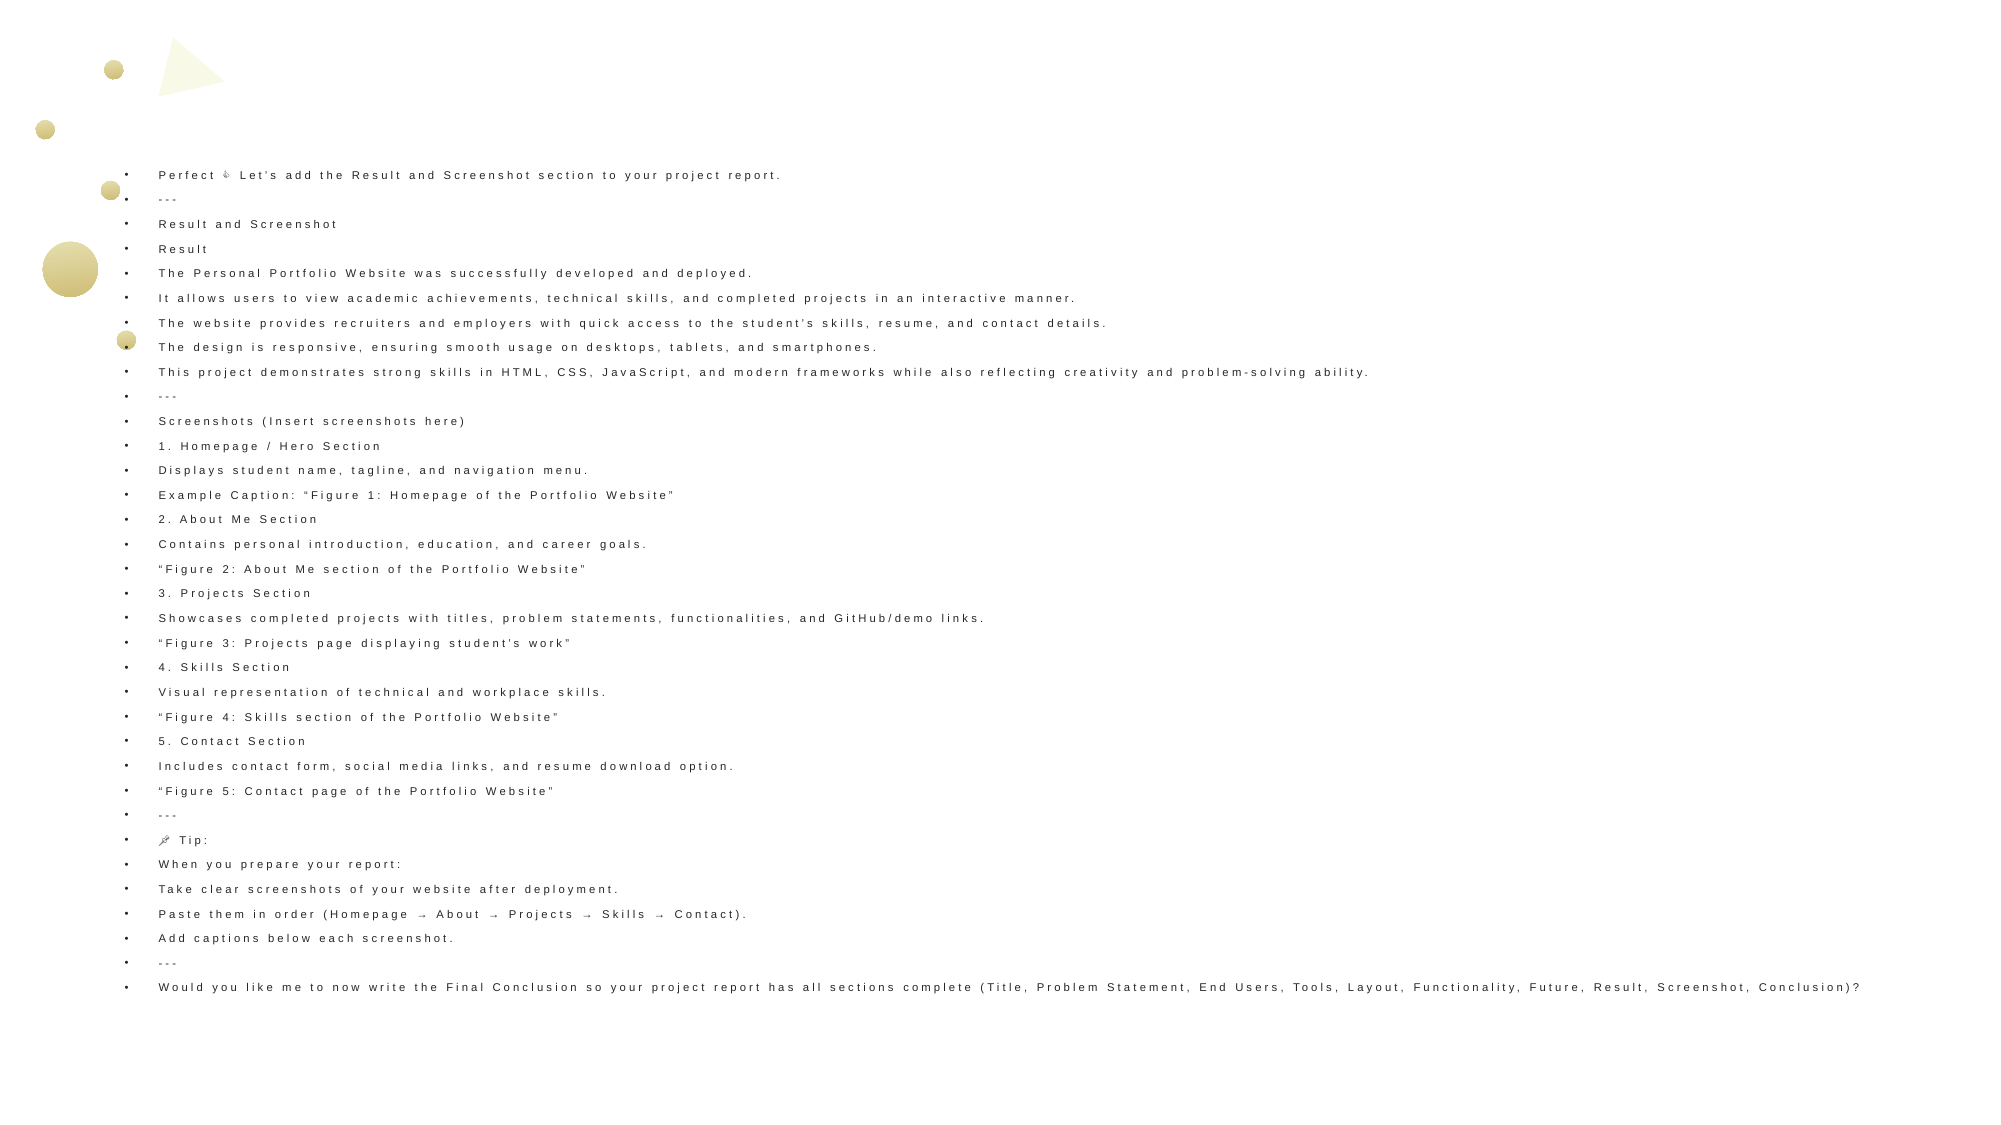

#
Perfect 👍 Let’s add the Result and Screenshot section to your project report.
---
Result and Screenshot
Result
The Personal Portfolio Website was successfully developed and deployed.
It allows users to view academic achievements, technical skills, and completed projects in an interactive manner.
The website provides recruiters and employers with quick access to the student’s skills, resume, and contact details.
The design is responsive, ensuring smooth usage on desktops, tablets, and smartphones.
This project demonstrates strong skills in HTML, CSS, JavaScript, and modern frameworks while also reflecting creativity and problem-solving ability.
---
Screenshots (Insert screenshots here)
1. Homepage / Hero Section
Displays student name, tagline, and navigation menu.
Example Caption: “Figure 1: Homepage of the Portfolio Website”
2. About Me Section
Contains personal introduction, education, and career goals.
“Figure 2: About Me section of the Portfolio Website”
3. Projects Section
Showcases completed projects with titles, problem statements, functionalities, and GitHub/demo links.
“Figure 3: Projects page displaying student’s work”
4. Skills Section
Visual representation of technical and workplace skills.
“Figure 4: Skills section of the Portfolio Website”
5. Contact Section
Includes contact form, social media links, and resume download option.
“Figure 5: Contact page of the Portfolio Website”
---
📌 Tip:
When you prepare your report:
Take clear screenshots of your website after deployment.
Paste them in order (Homepage → About → Projects → Skills → Contact).
Add captions below each screenshot.
---
Would you like me to now write the Final Conclusion so your project report has all sections complete (Title, Problem Statement, End Users, Tools, Layout, Functionality, Future, Result, Screenshot, Conclusion)?